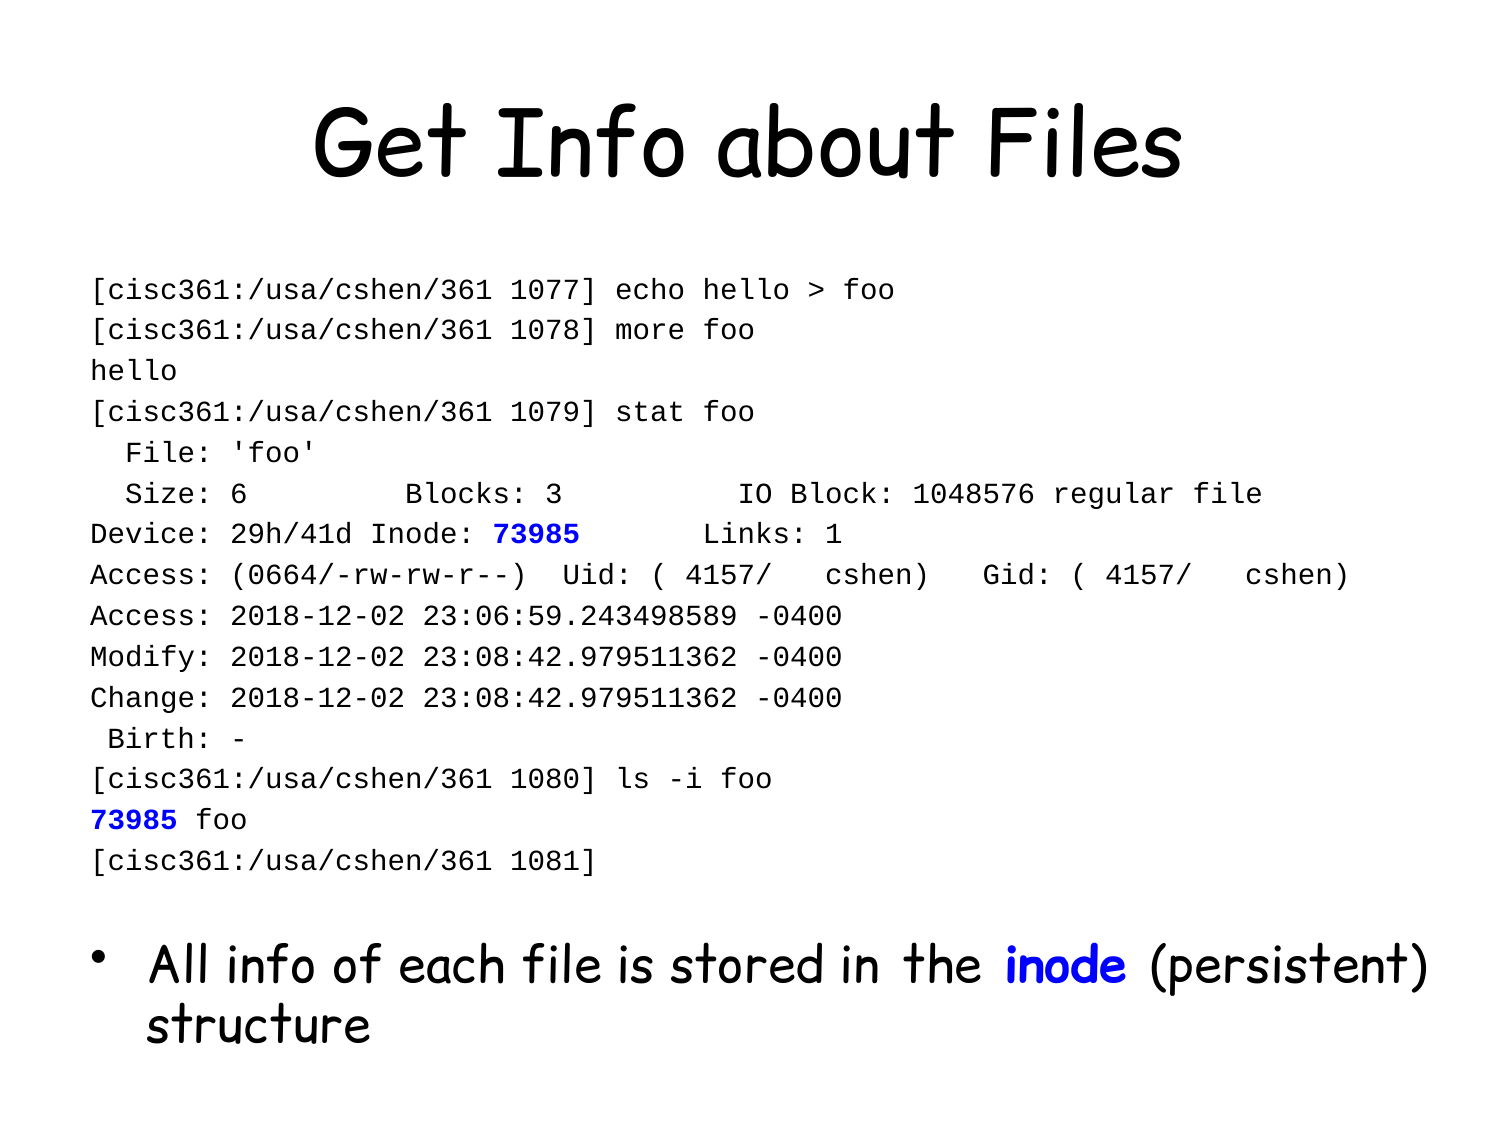

# Get Info about Files
[cisc361:/usa/cshen/361 1077] echo hello > foo
[cisc361:/usa/cshen/361 1078] more foo
hello
[cisc361:/usa/cshen/361 1079] stat foo
  File: 'foo'
  Size: 6         Blocks: 3          IO Block: 1048576 regular file
Device: 29h/41d Inode: 73985       Links: 1
Access: (0664/-rw-rw-r--)  Uid: ( 4157/   cshen)   Gid: ( 4157/   cshen)
Access: 2018-12-02 23:06:59.243498589 -0400
Modify: 2018-12-02 23:08:42.979511362 -0400
Change: 2018-12-02 23:08:42.979511362 -0400
 Birth: -
[cisc361:/usa/cshen/361 1080] ls -i foo
73985 foo
[cisc361:/usa/cshen/361 1081]

All info of each file is stored in the inode (persistent) structure